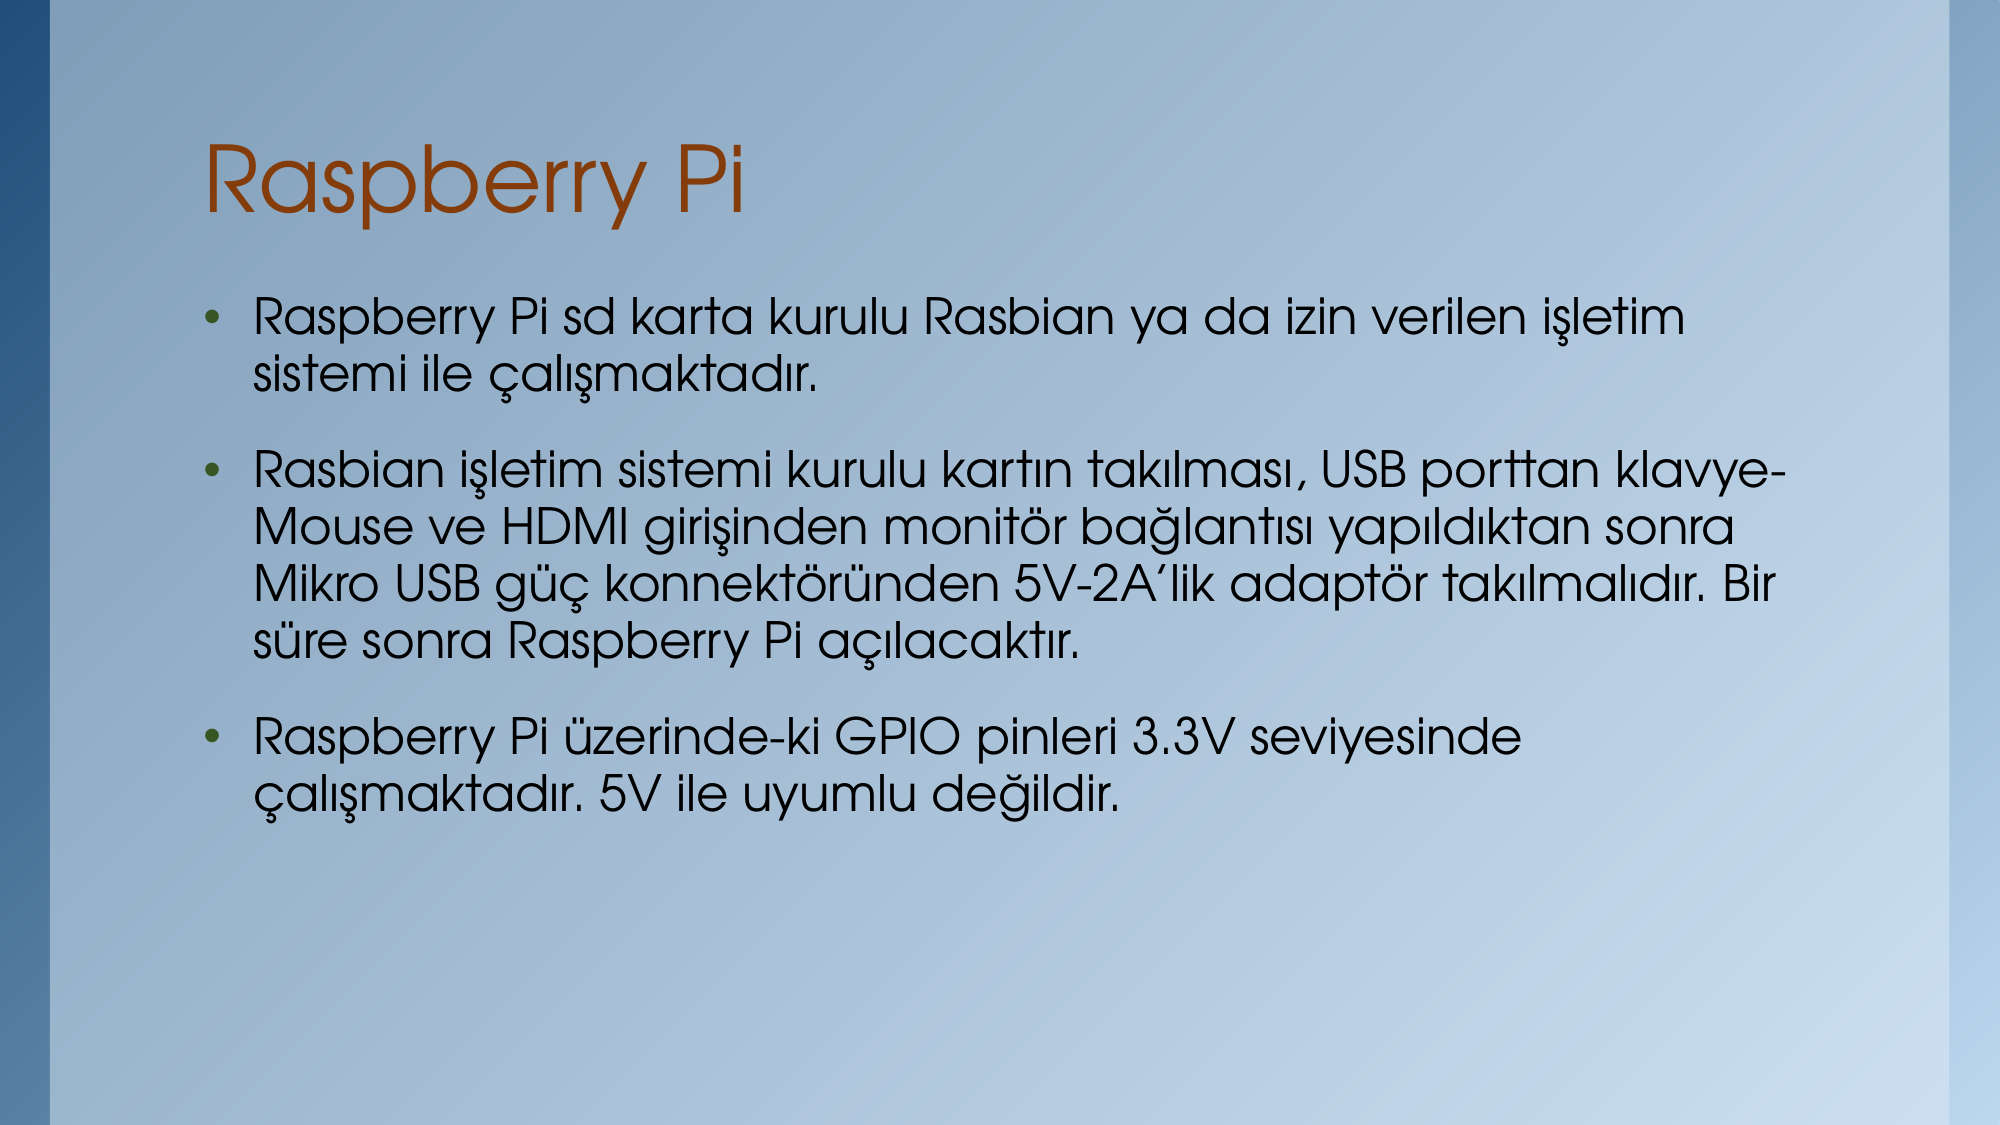

# Raspberry Pi
Raspberry Pi sd karta kurulu Rasbian ya da izin verilen işletim sistemi ile çalışmaktadır.
Rasbian işletim sistemi kurulu kartın takılması, USB porttan klavye-Mouse ve HDMI girişinden monitör bağlantısı yapıldıktan sonra Mikro USB güç konnektöründen 5V-2A’lik adaptör takılmalıdır. Bir süre sonra Raspberry Pi açılacaktır.
Raspberry Pi üzerinde-ki GPIO pinleri 3.3V seviyesinde çalışmaktadır. 5V ile uyumlu değildir.